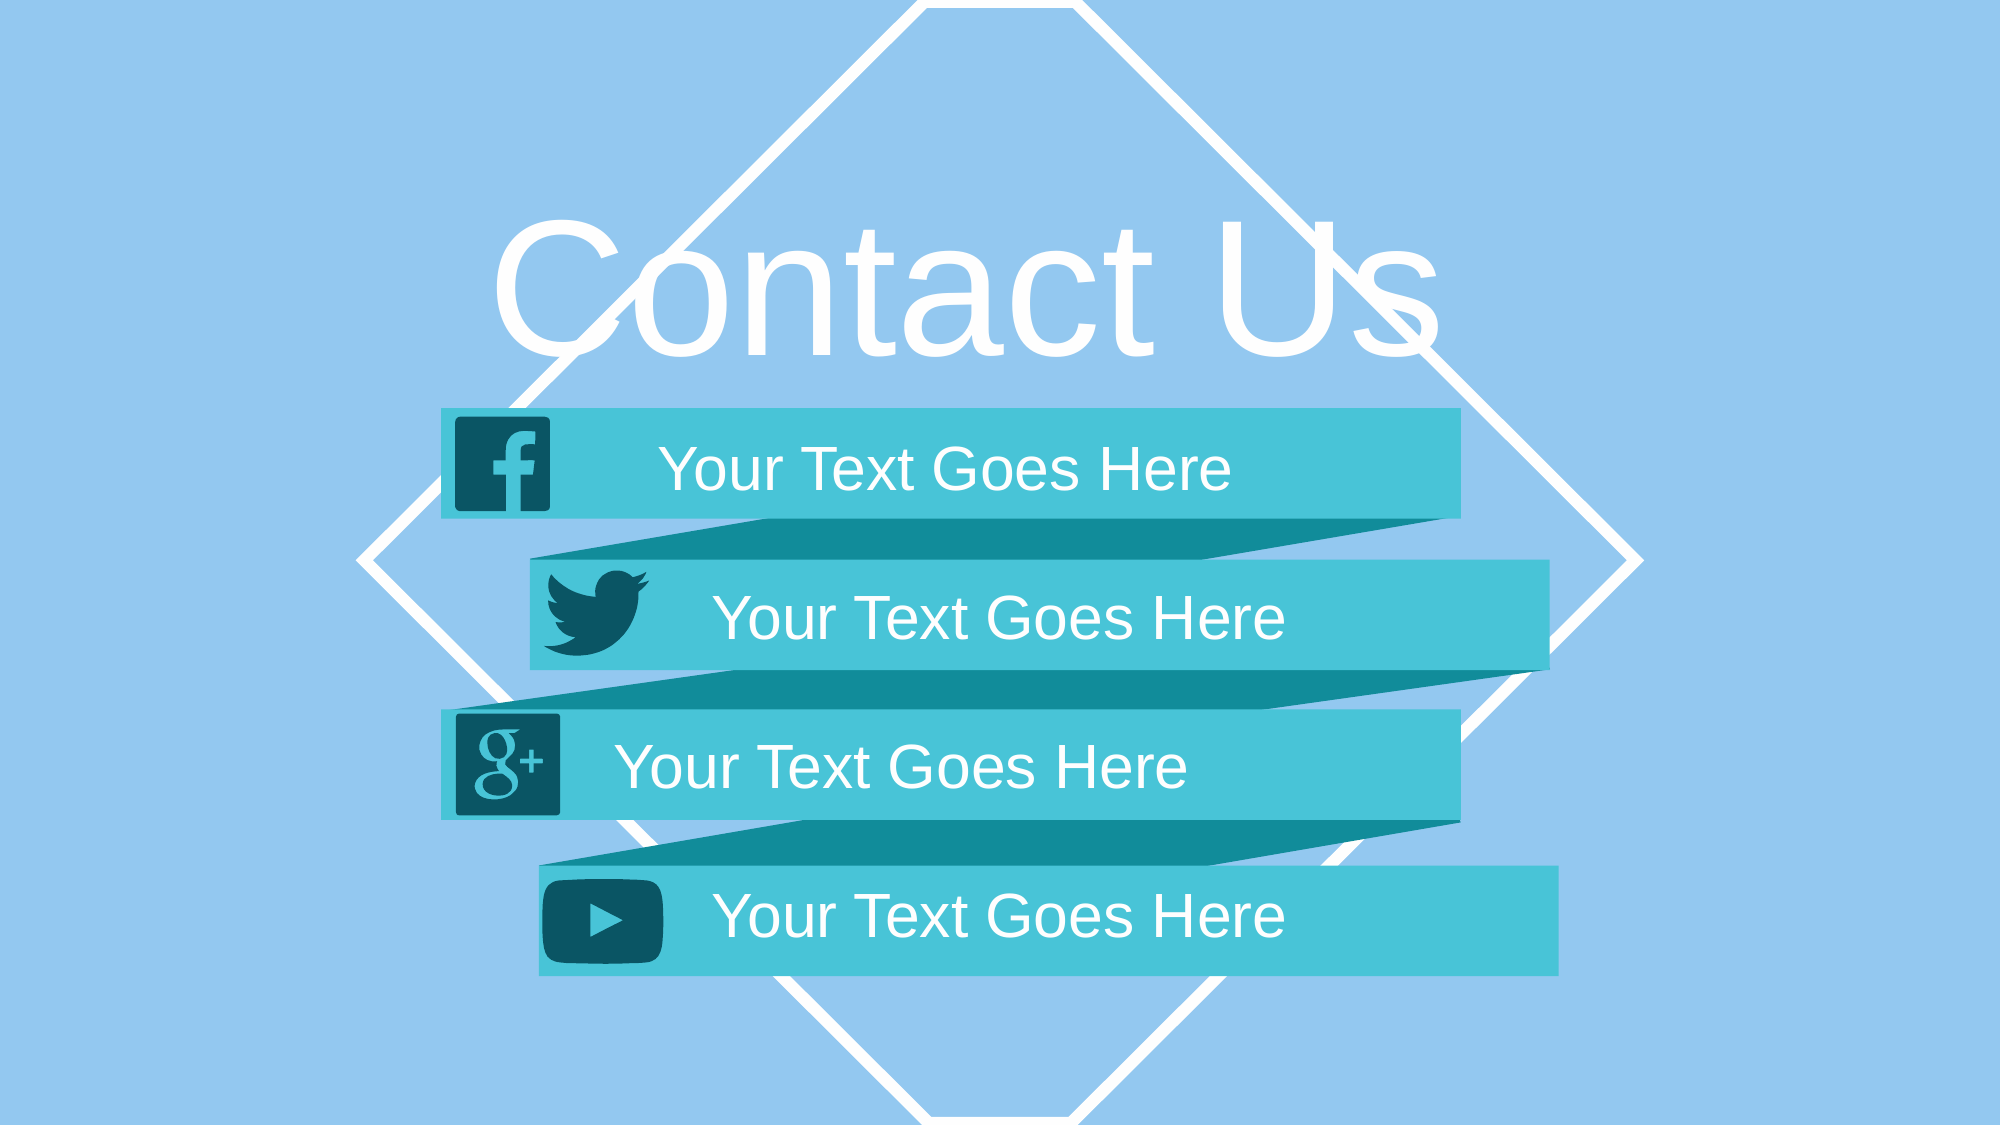

TIMER

Contact Us

Your Text Goes Here

Your Text Goes Here

Your Text Goes Here

Your Text Goes Here